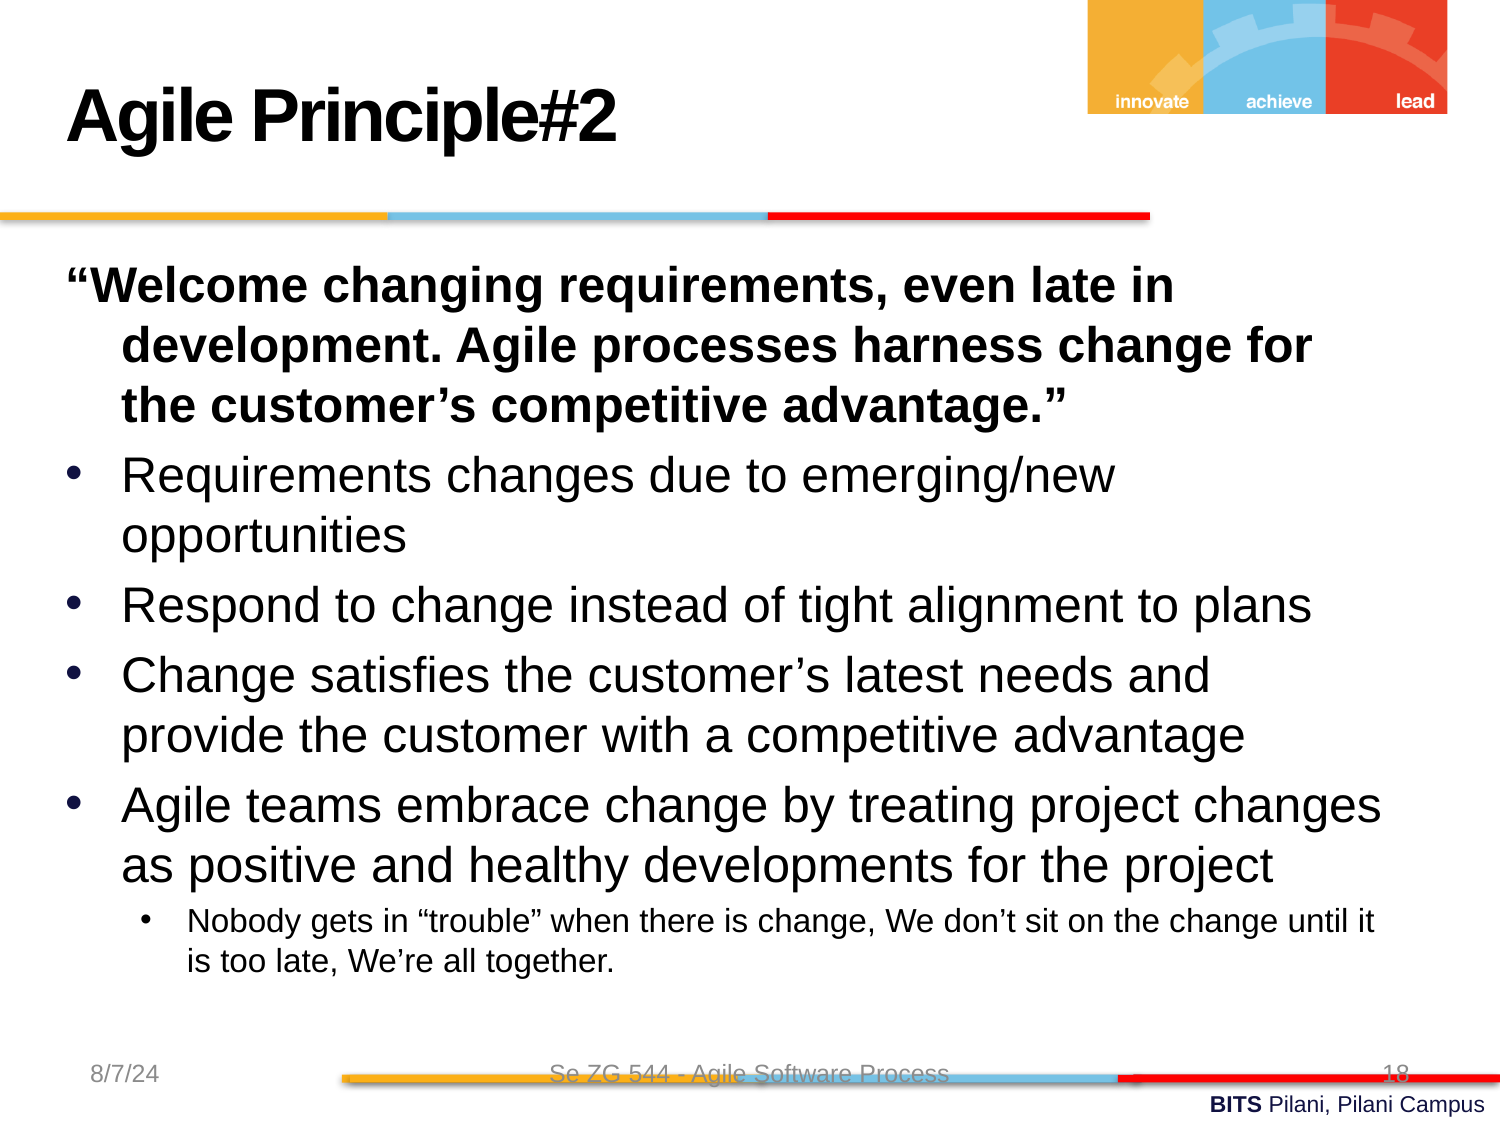

Agile Principle#2
“Welcome changing requirements, even late in development. Agile processes harness change for the customer’s competitive advantage.”
Requirements changes due to emerging/new opportunities
Respond to change instead of tight alignment to plans
Change satisfies the customer’s latest needs and provide the customer with a competitive advantage
Agile teams embrace change by treating project changes as positive and healthy developments for the project
Nobody gets in “trouble” when there is change, We don’t sit on the change until it is too late, We’re all together.
8/7/24
Se ZG 544 - Agile Software Process
18